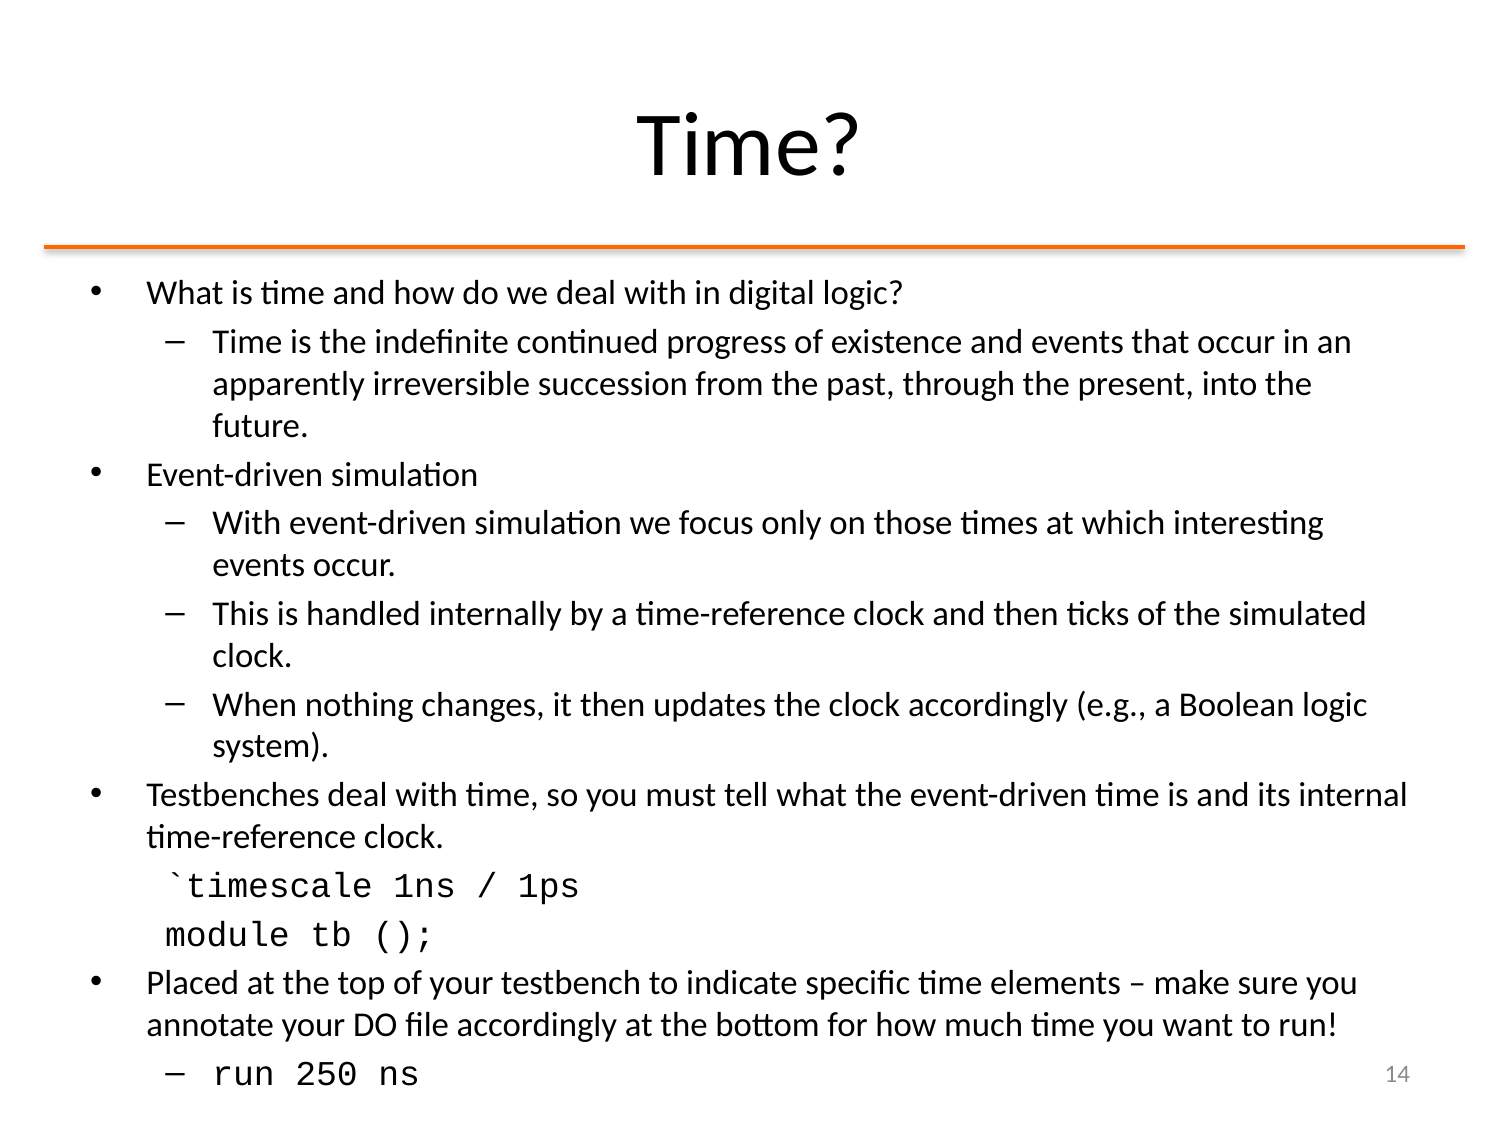

# Time?
What is time and how do we deal with in digital logic?
Time is the indefinite continued progress of existence and events that occur in an apparently irreversible succession from the past, through the present, into the future.
Event-driven simulation
With event-driven simulation we focus only on those times at which interesting events occur.
This is handled internally by a time-reference clock and then ticks of the simulated clock.
When nothing changes, it then updates the clock accordingly (e.g., a Boolean logic system).
Testbenches deal with time, so you must tell what the event-driven time is and its internal time-reference clock.
	`timescale 1ns / 1ps
	module tb ();
Placed at the top of your testbench to indicate specific time elements – make sure you annotate your DO file accordingly at the bottom for how much time you want to run!
run 250 ns

14